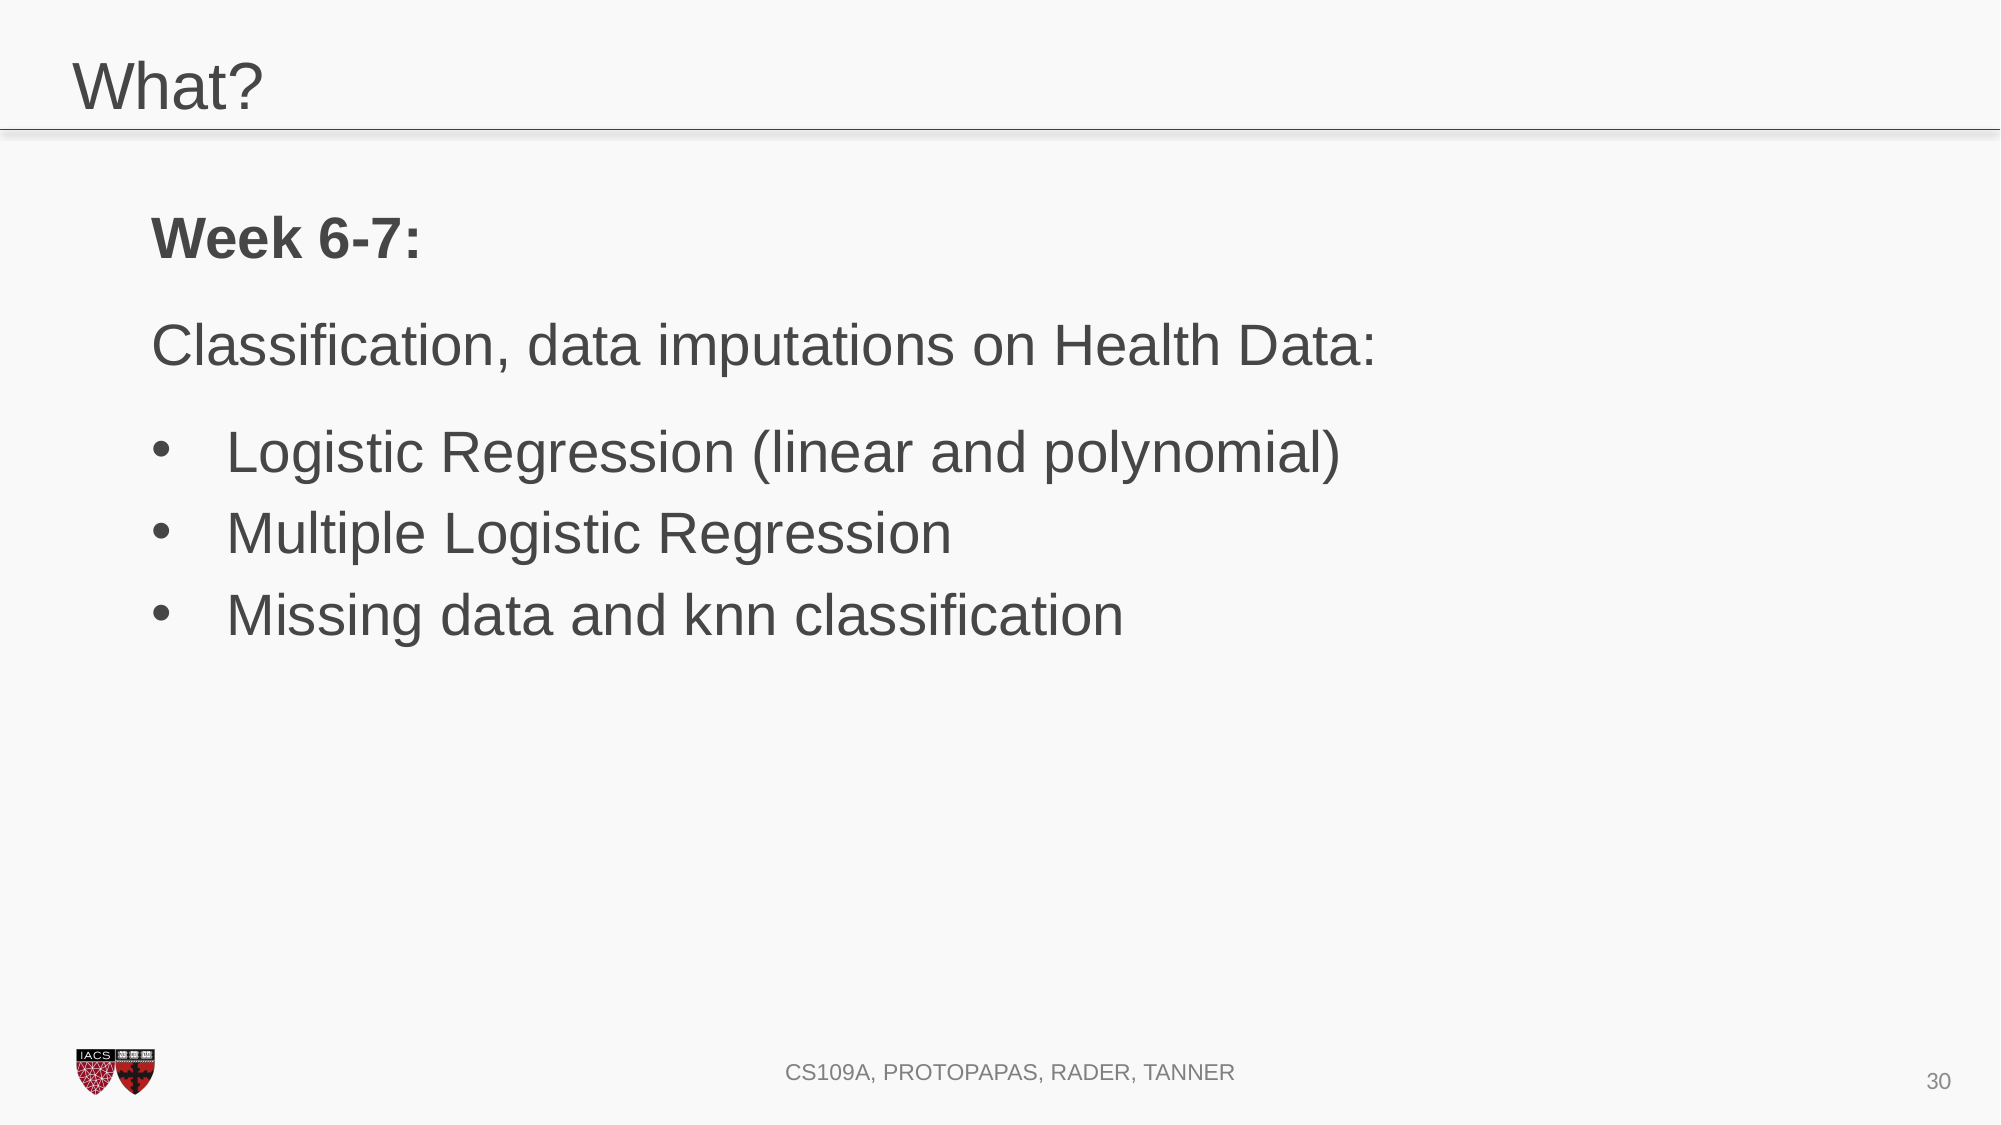

# What?
Week 6-7:
Classification, data imputations on Health Data:
Logistic Regression (linear and polynomial)
Multiple Logistic Regression
Missing data and knn classification
30